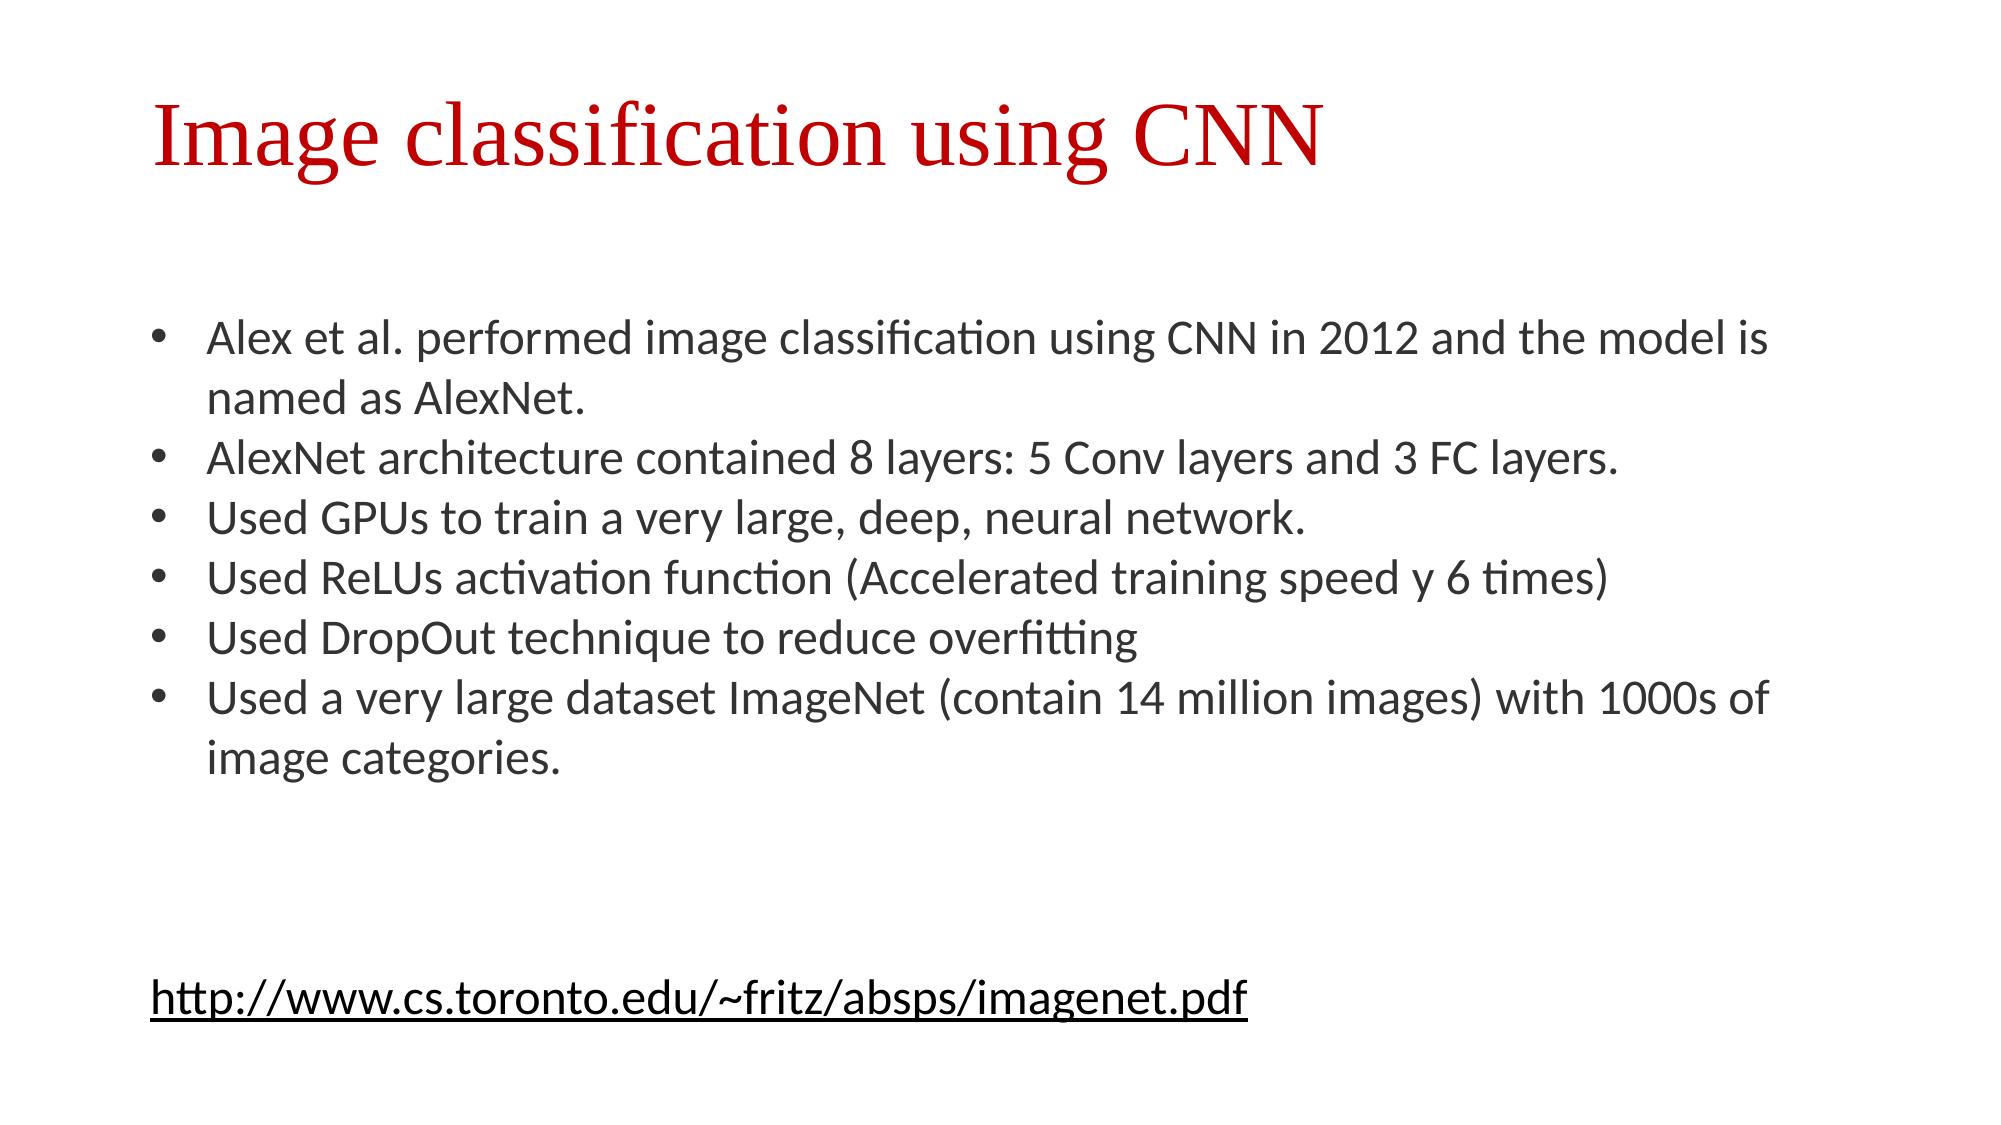

# Image classification using CNN
Alex et al. performed image classification using CNN in 2012 and the model is named as AlexNet.
AlexNet architecture contained 8 layers: 5 Conv layers and 3 FC layers.
Used GPUs to train a very large, deep, neural network.
Used ReLUs activation function (Accelerated training speed y 6 times)
Used DropOut technique to reduce overfitting
Used a very large dataset ImageNet (contain 14 million images) with 1000s of image categories.

http://www.cs.toronto.edu/~fritz/absps/imagenet.pdf